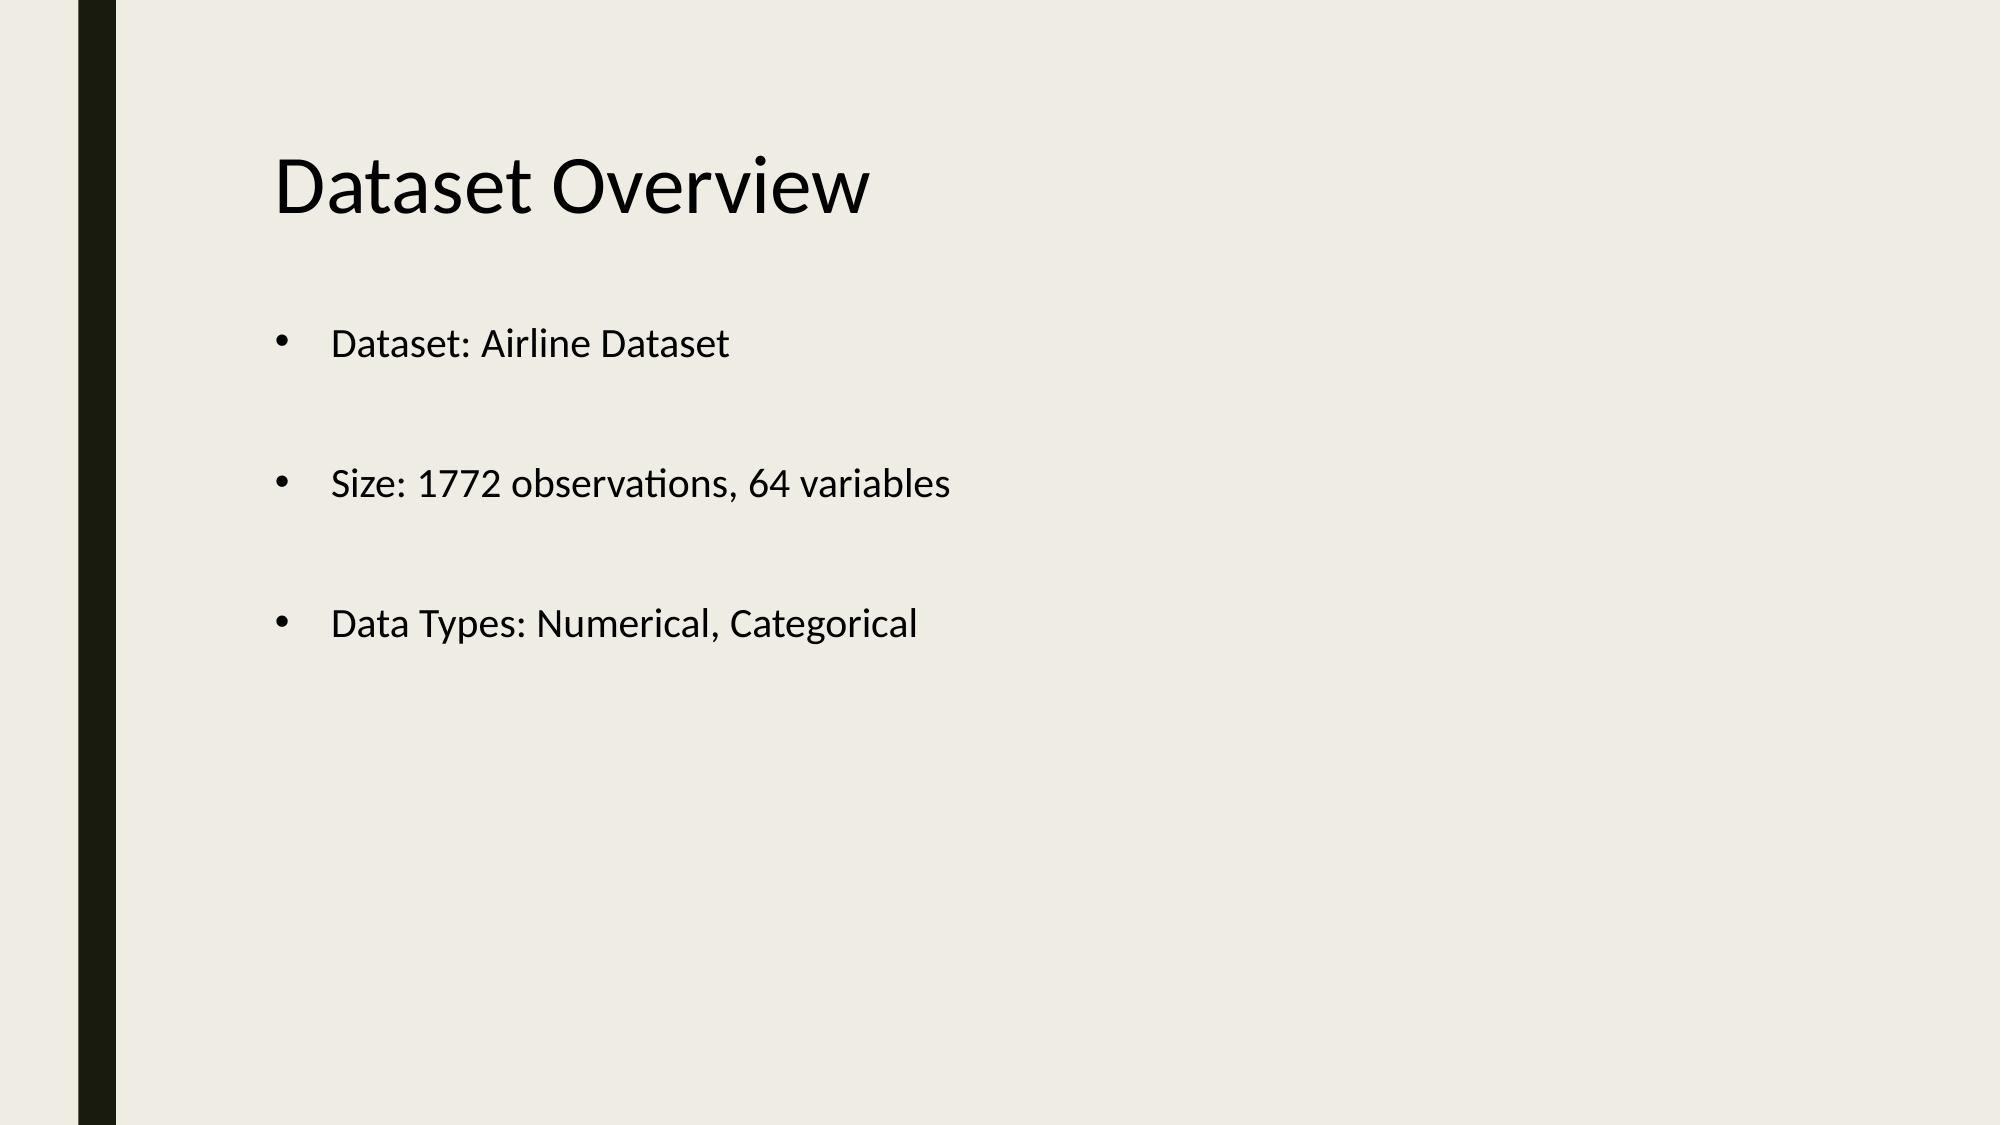

Dataset Overview

Dataset: Airline Dataset

Size: 1772 observations, 64 variables

Data Types: Numerical, Categorical